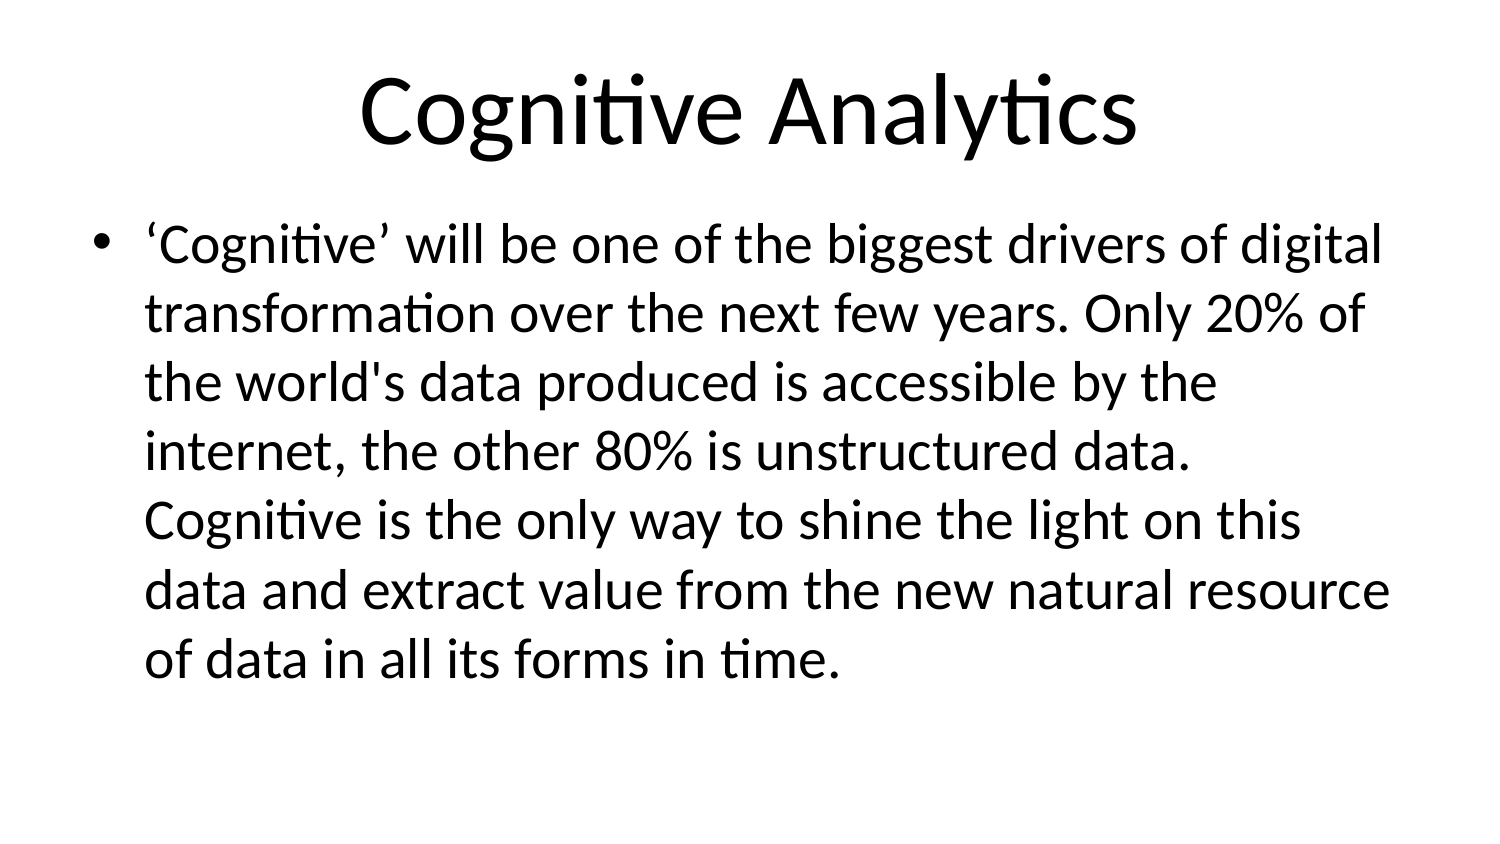

# Cognitive Analytics
‘Cognitive’ will be one of the biggest drivers of digital transformation over the next few years. Only 20% of the world's data produced is accessible by the internet, the other 80% is unstructured data. Cognitive is the only way to shine the light on this data and extract value from the new natural resource of data in all its forms in time.